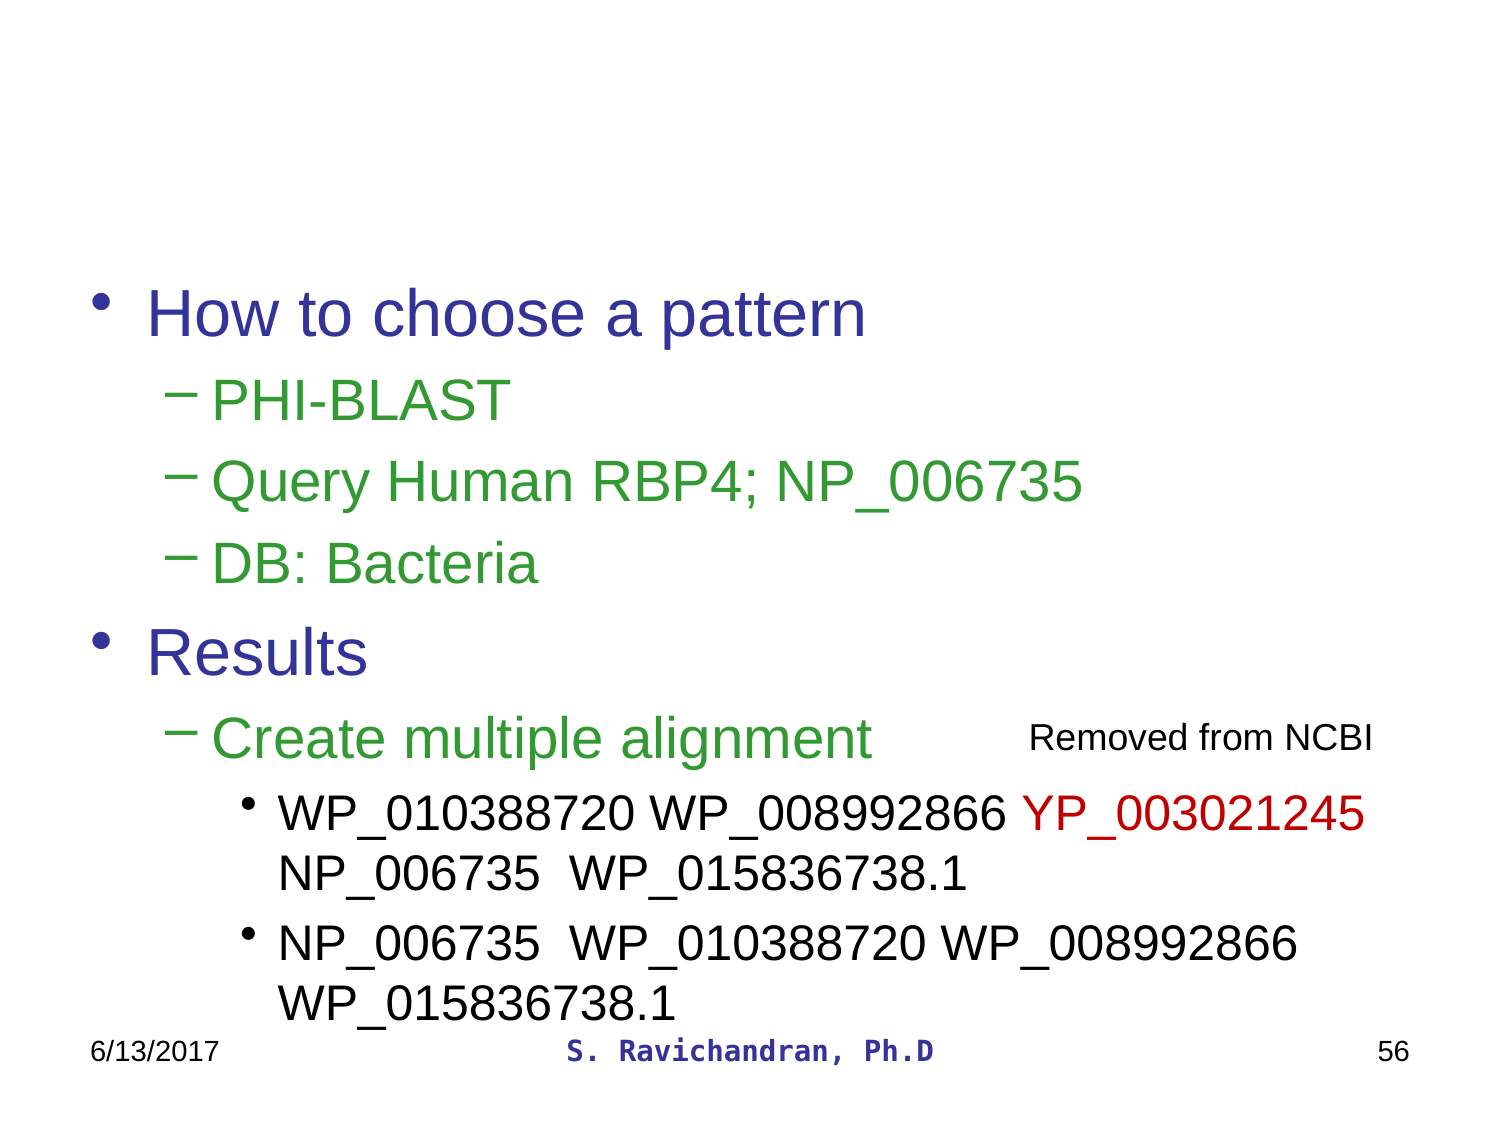

#
How to choose a pattern
PHI-BLAST
Query Human RBP4; NP_006735
DB: Bacteria
Results
Create multiple alignment
WP_010388720 WP_008992866 YP_003021245 NP_006735  WP_015836738.1
NP_006735  WP_010388720 WP_008992866 WP_015836738.1

Removed from NCBI
6/13/2017
S. Ravichandran, Ph.D
56